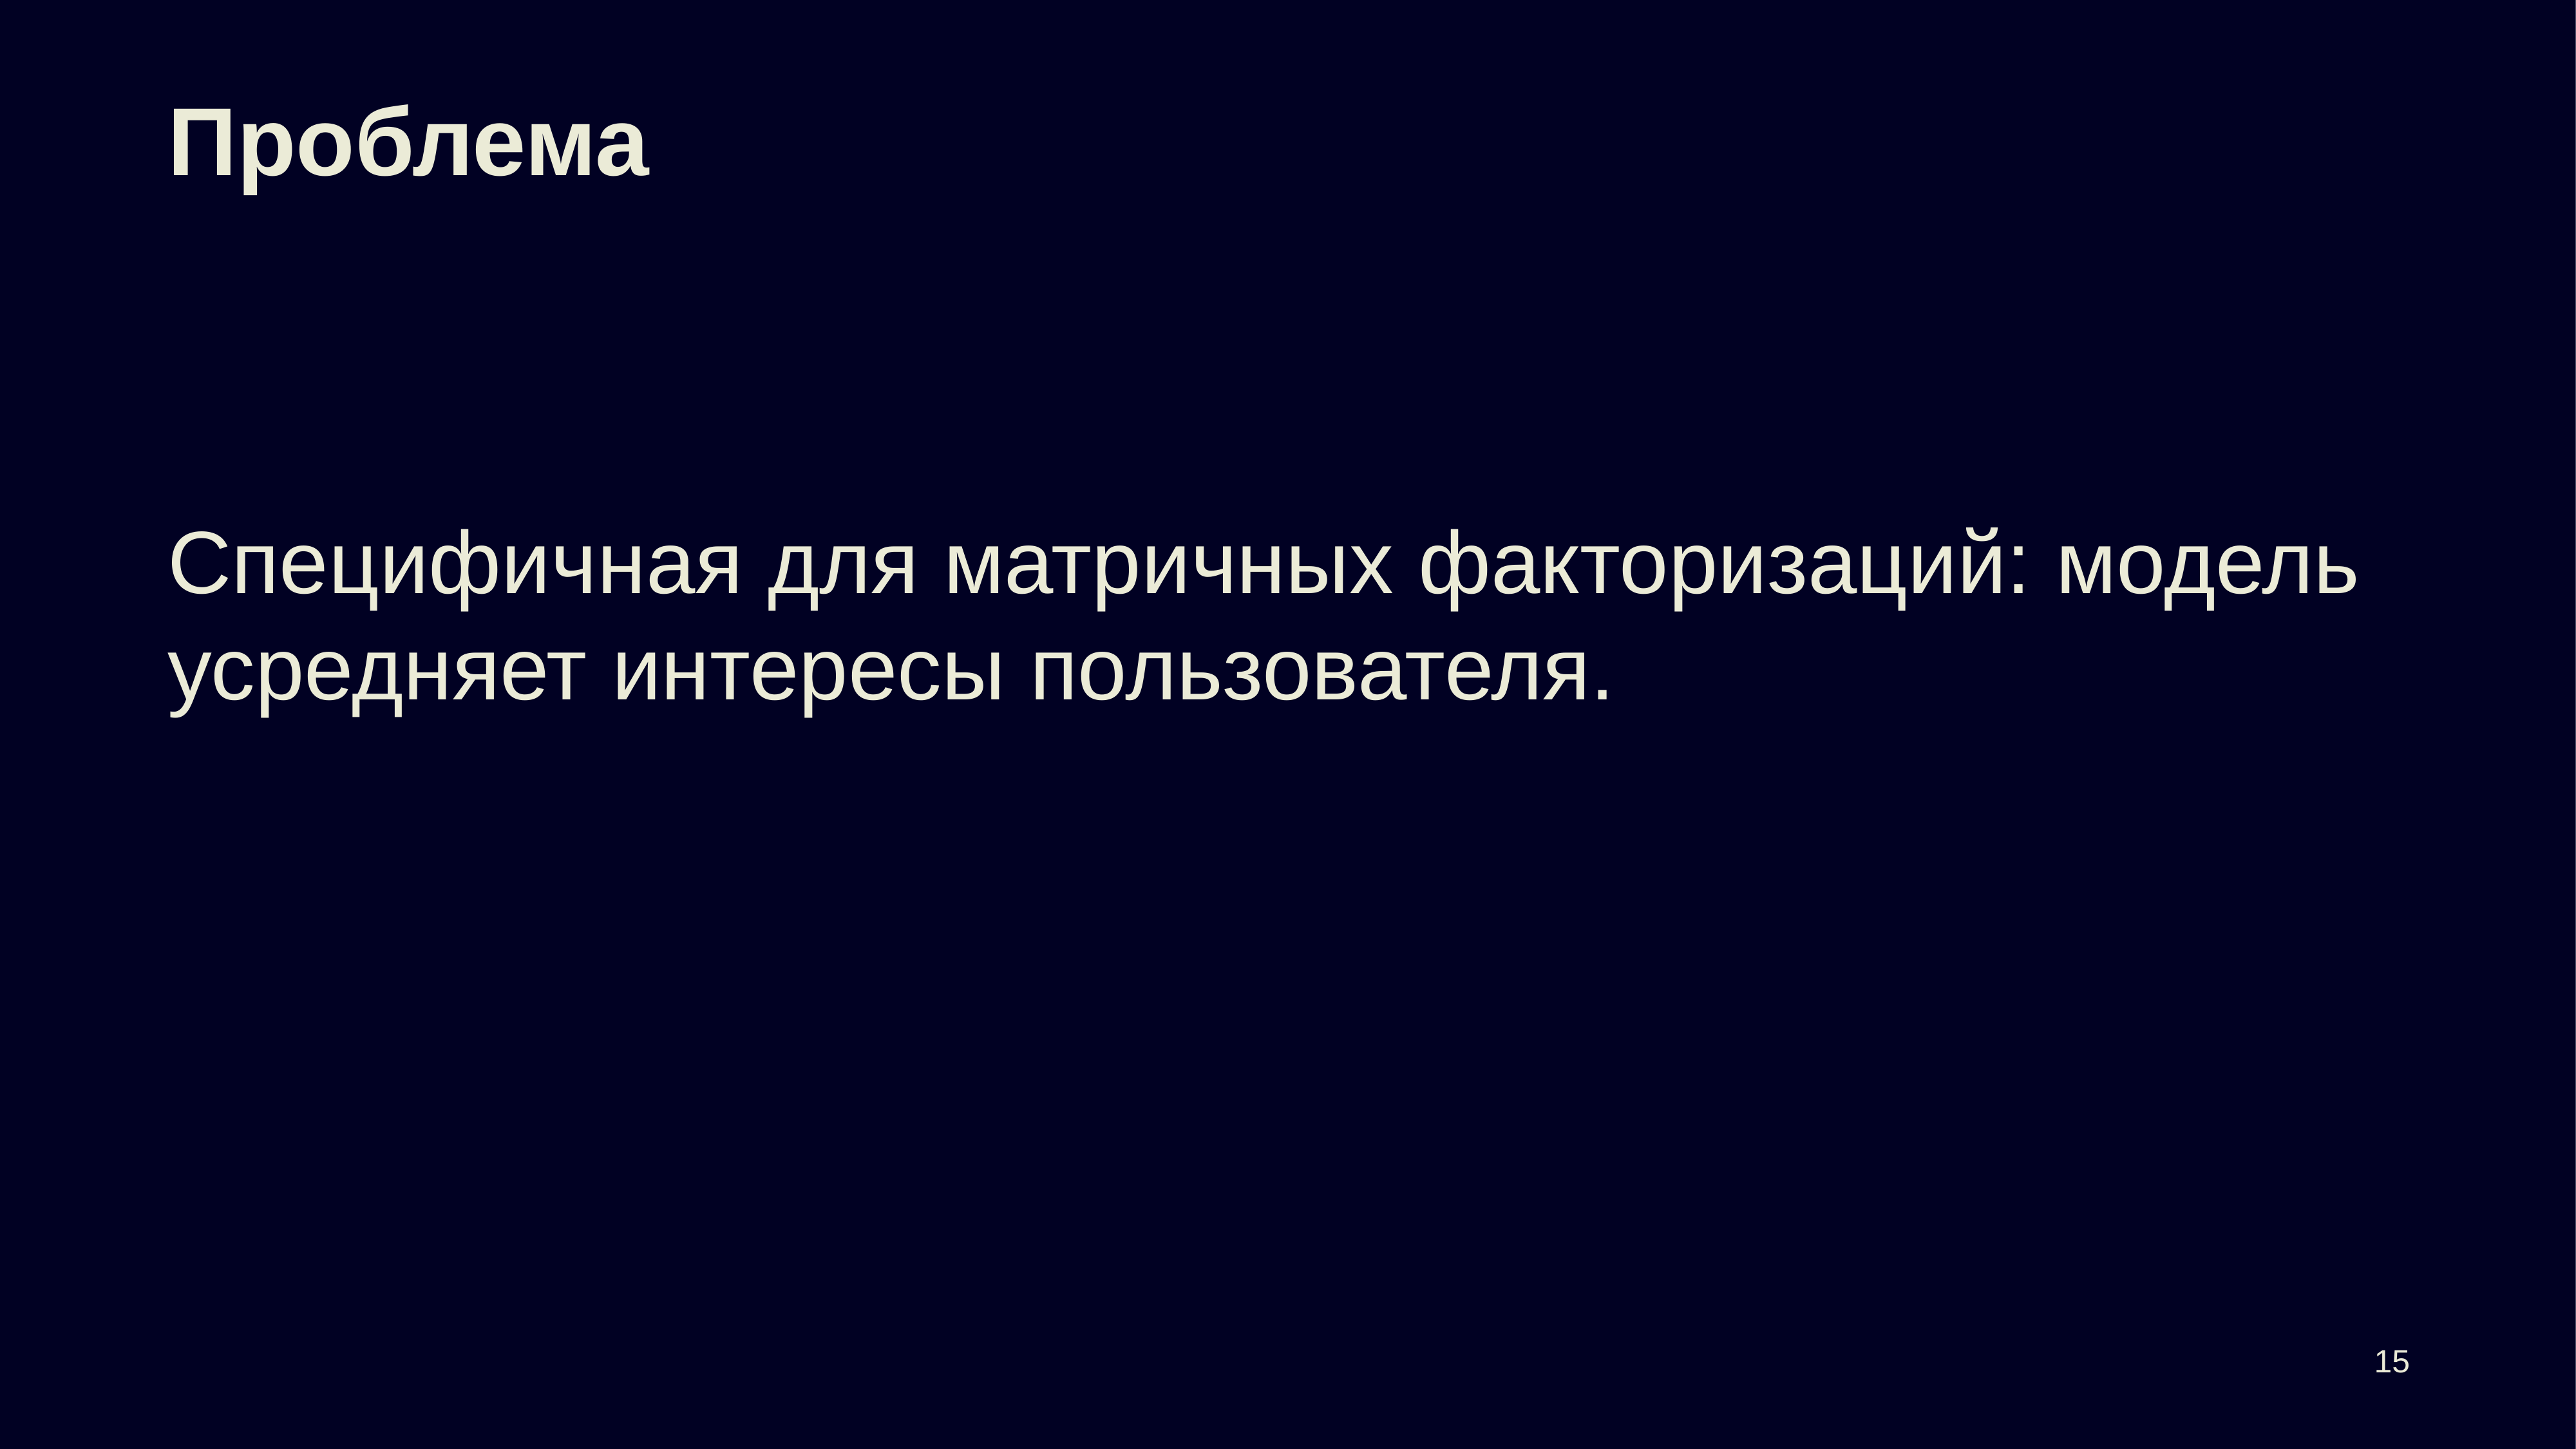

# Проблема
Специфичная для матричных факторизаций: модель усредняет интересы пользователя.

15